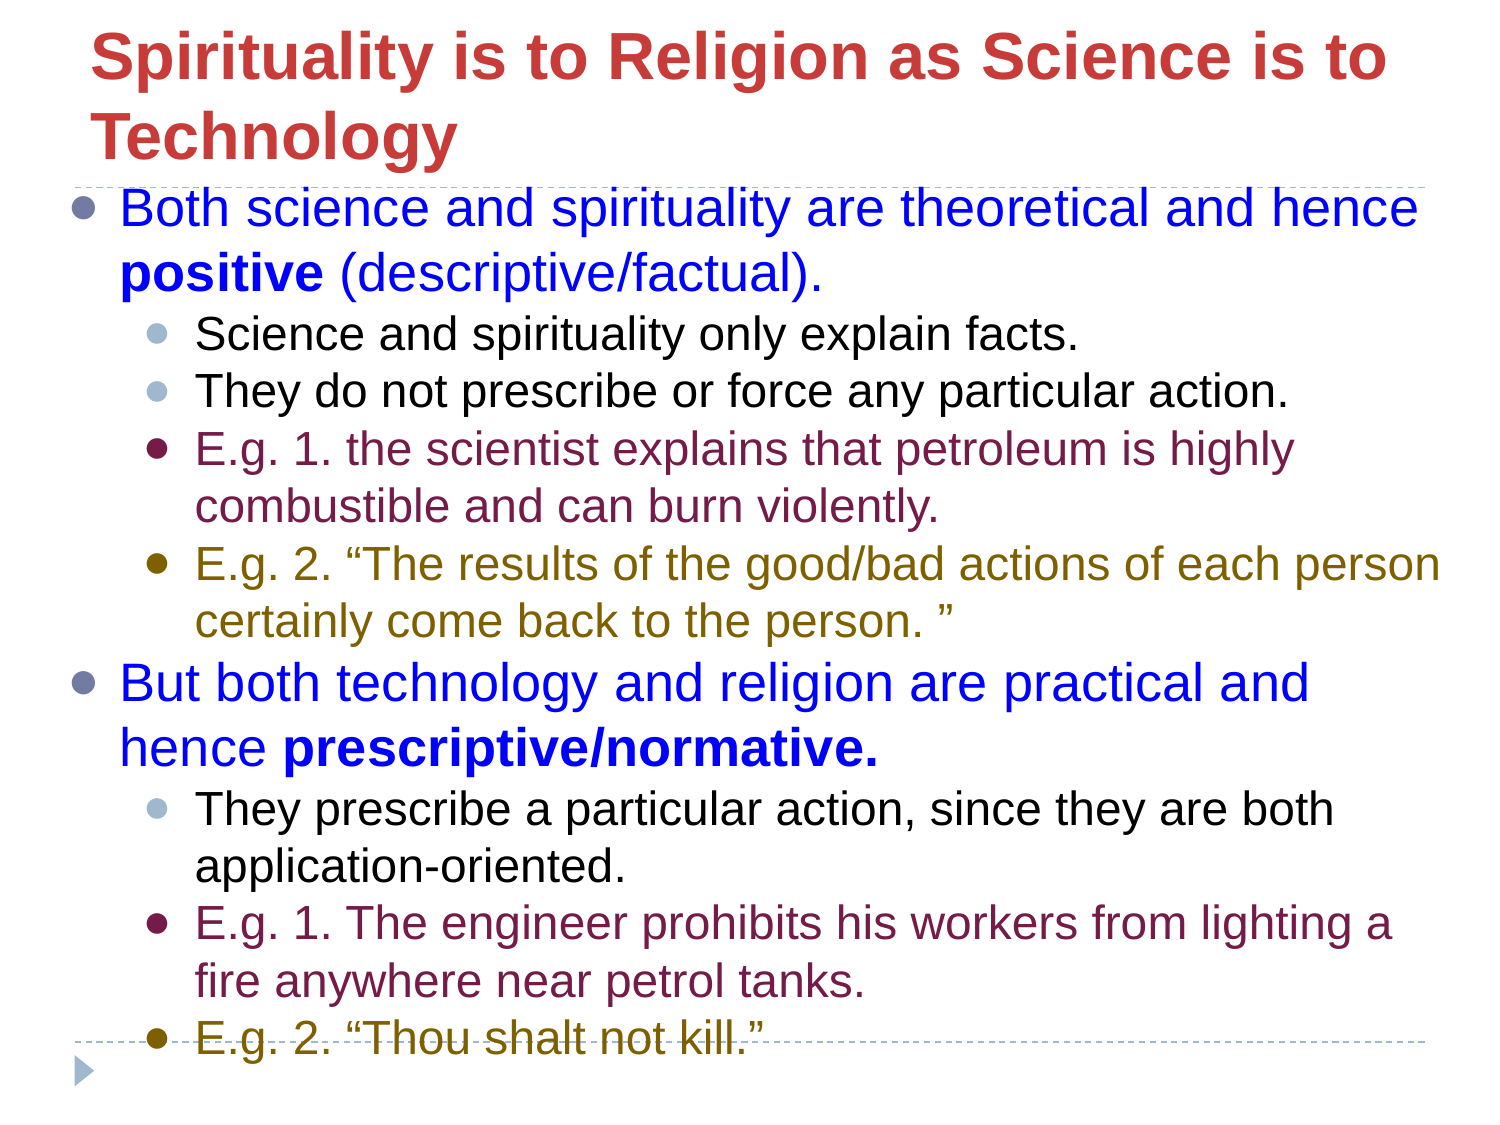

# Spirituality is to Religion as Science is to Technology
Both science and spirituality are theoretical and hence positive (descriptive/factual).
Science and spirituality only explain facts.
They do not prescribe or force any particular action.
E.g. 1. the scientist explains that petroleum is highly combustible and can burn violently.
E.g. 2. “The results of the good/bad actions of each person certainly come back to the person. ”
But both technology and religion are practical and hence prescriptive/normative.
They prescribe a particular action, since they are both application-oriented.
E.g. 1. The engineer prohibits his workers from lighting a fire anywhere near petrol tanks.
E.g. 2. “Thou shalt not kill.”